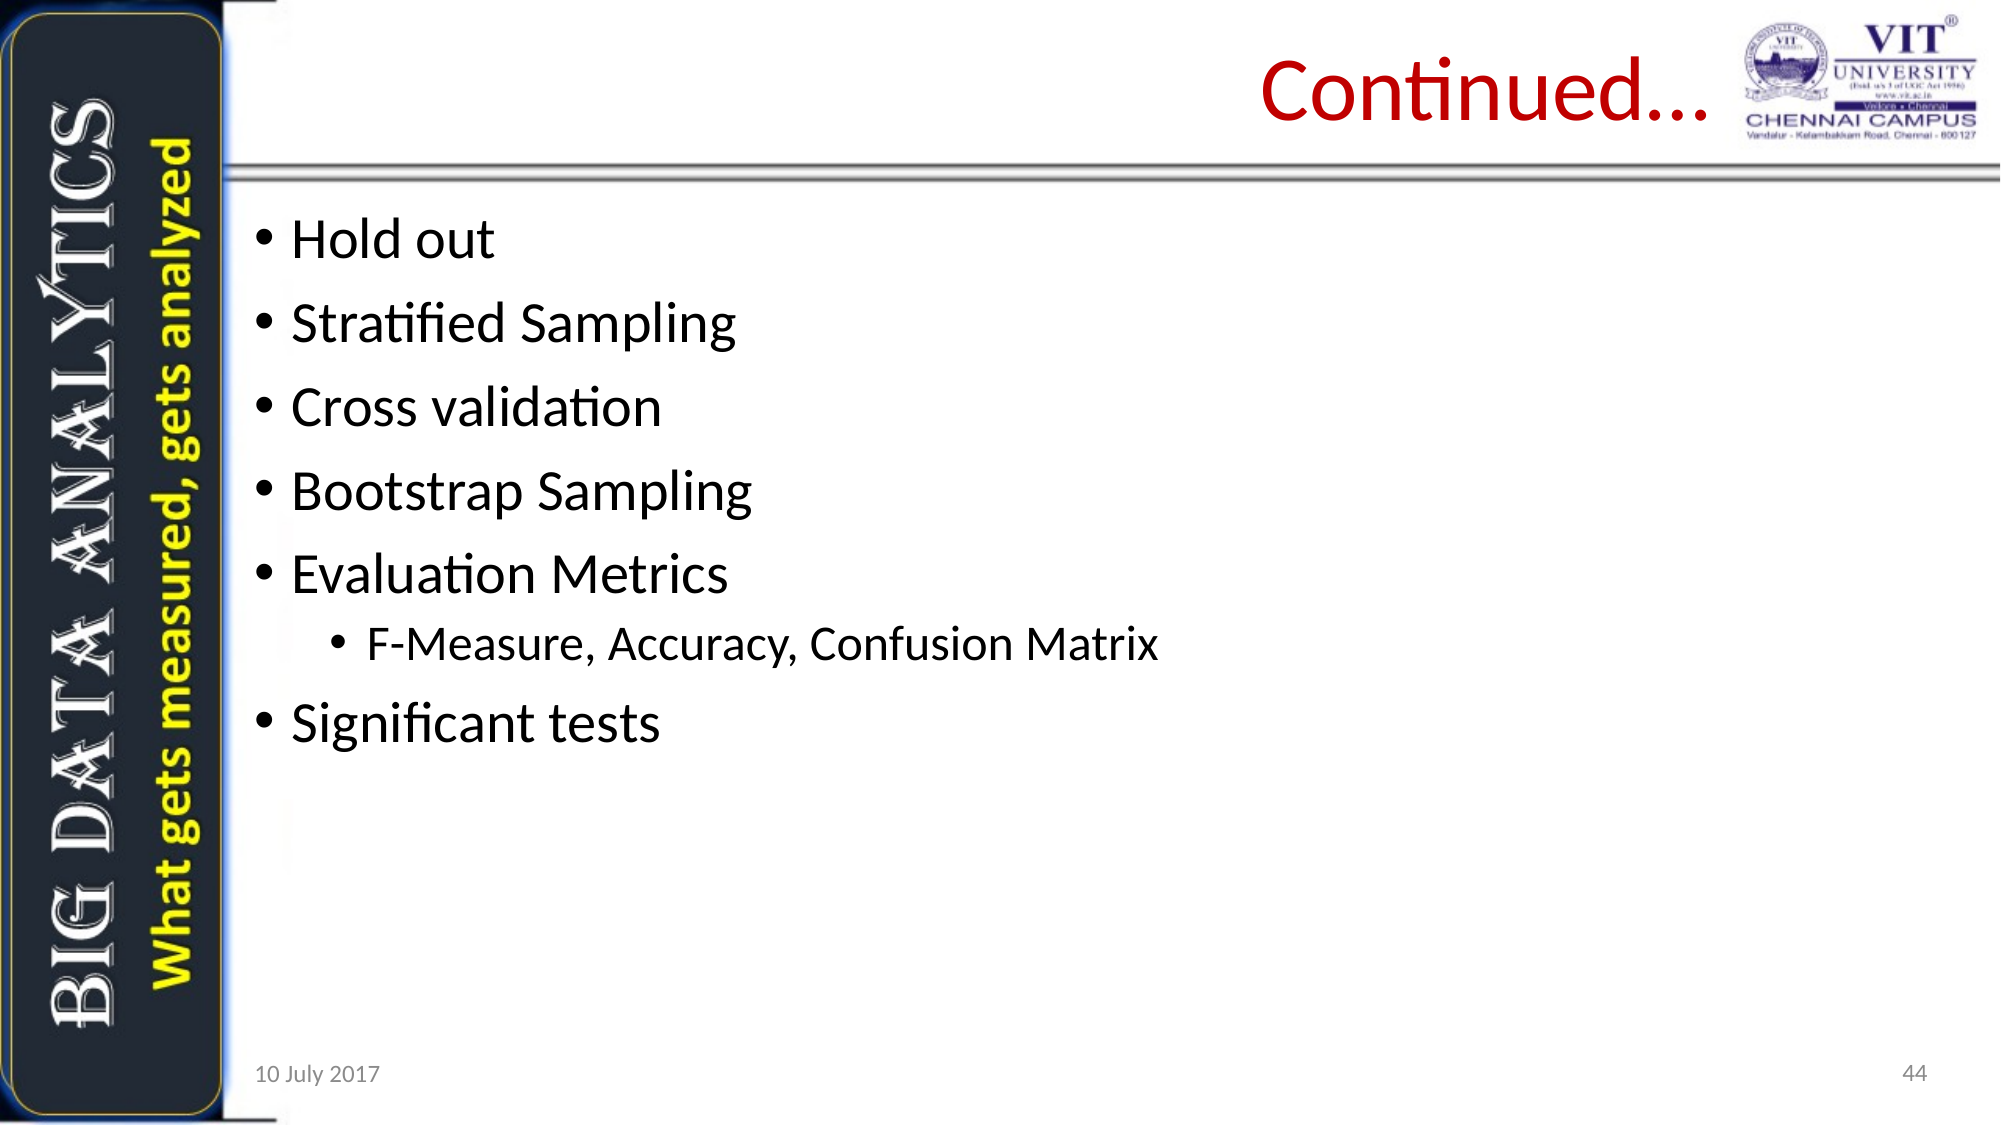

# Continued…
Hold out
Stratified Sampling
Cross validation
Bootstrap Sampling
Evaluation Metrics
F-Measure, Accuracy, Confusion Matrix
Significant tests

44
10 July 2017